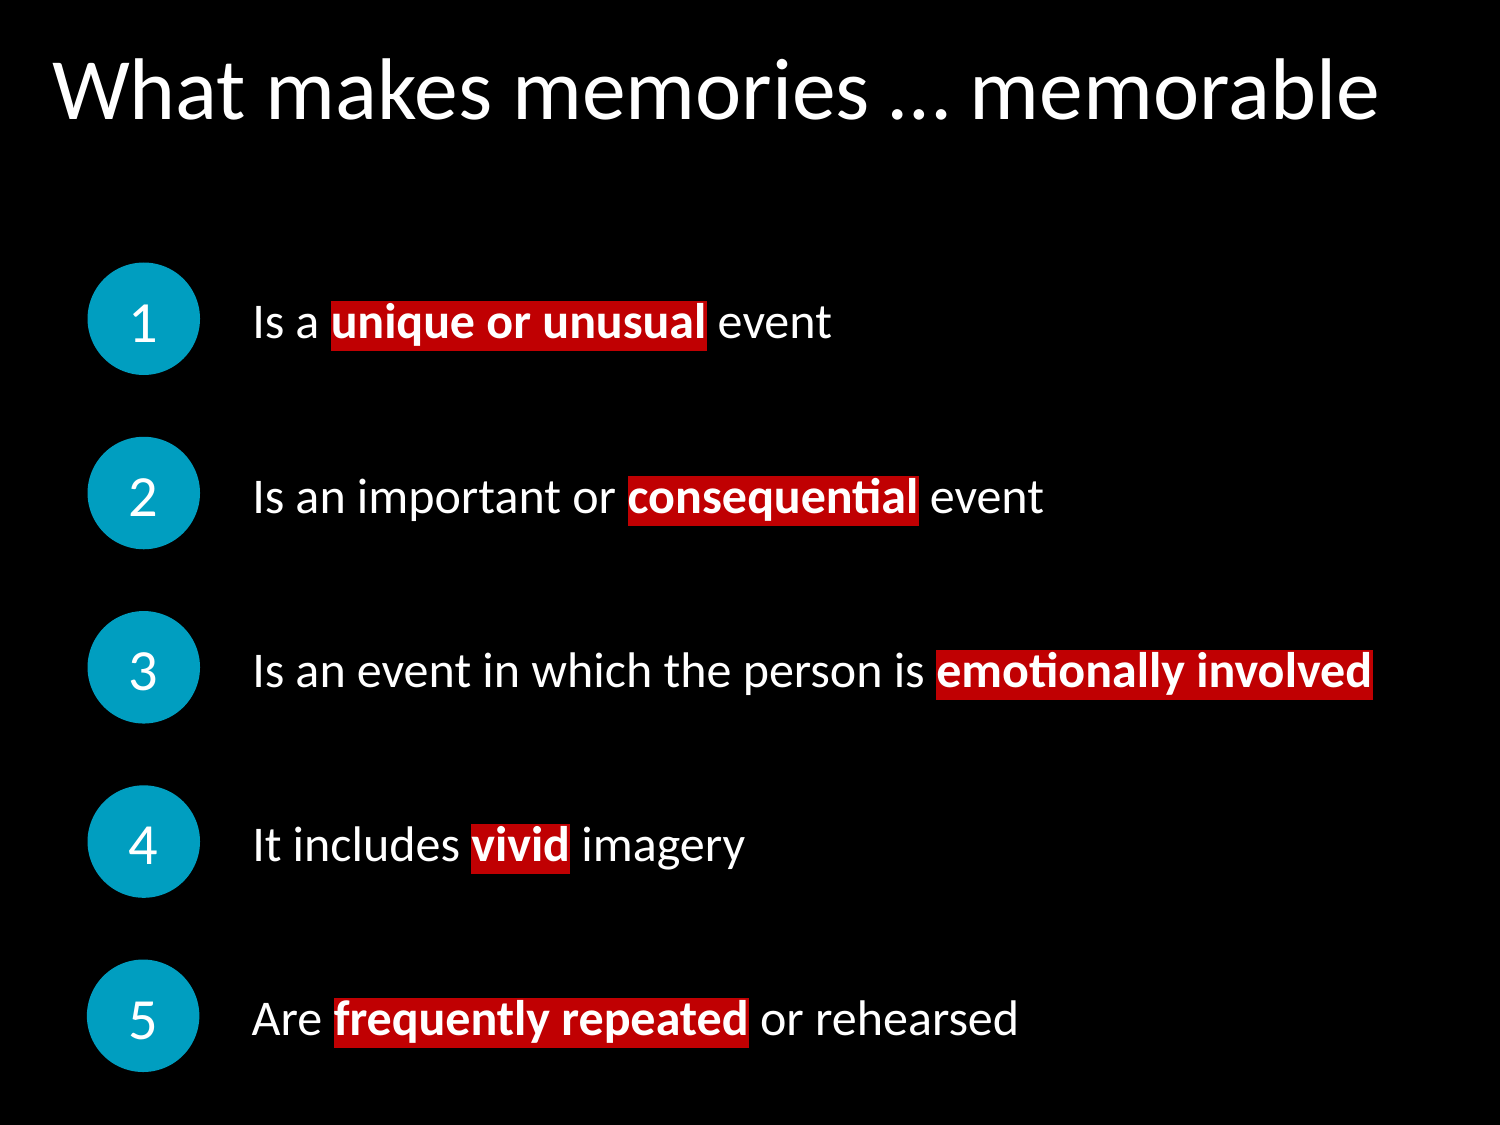

What makes memories … memorable
1
Is a unique or unusual event
2
Is an important or consequential event
3
Is an event in which the person is emotionally involved
4
It includes vivid imagery
5
Are frequently repeated or rehearsed